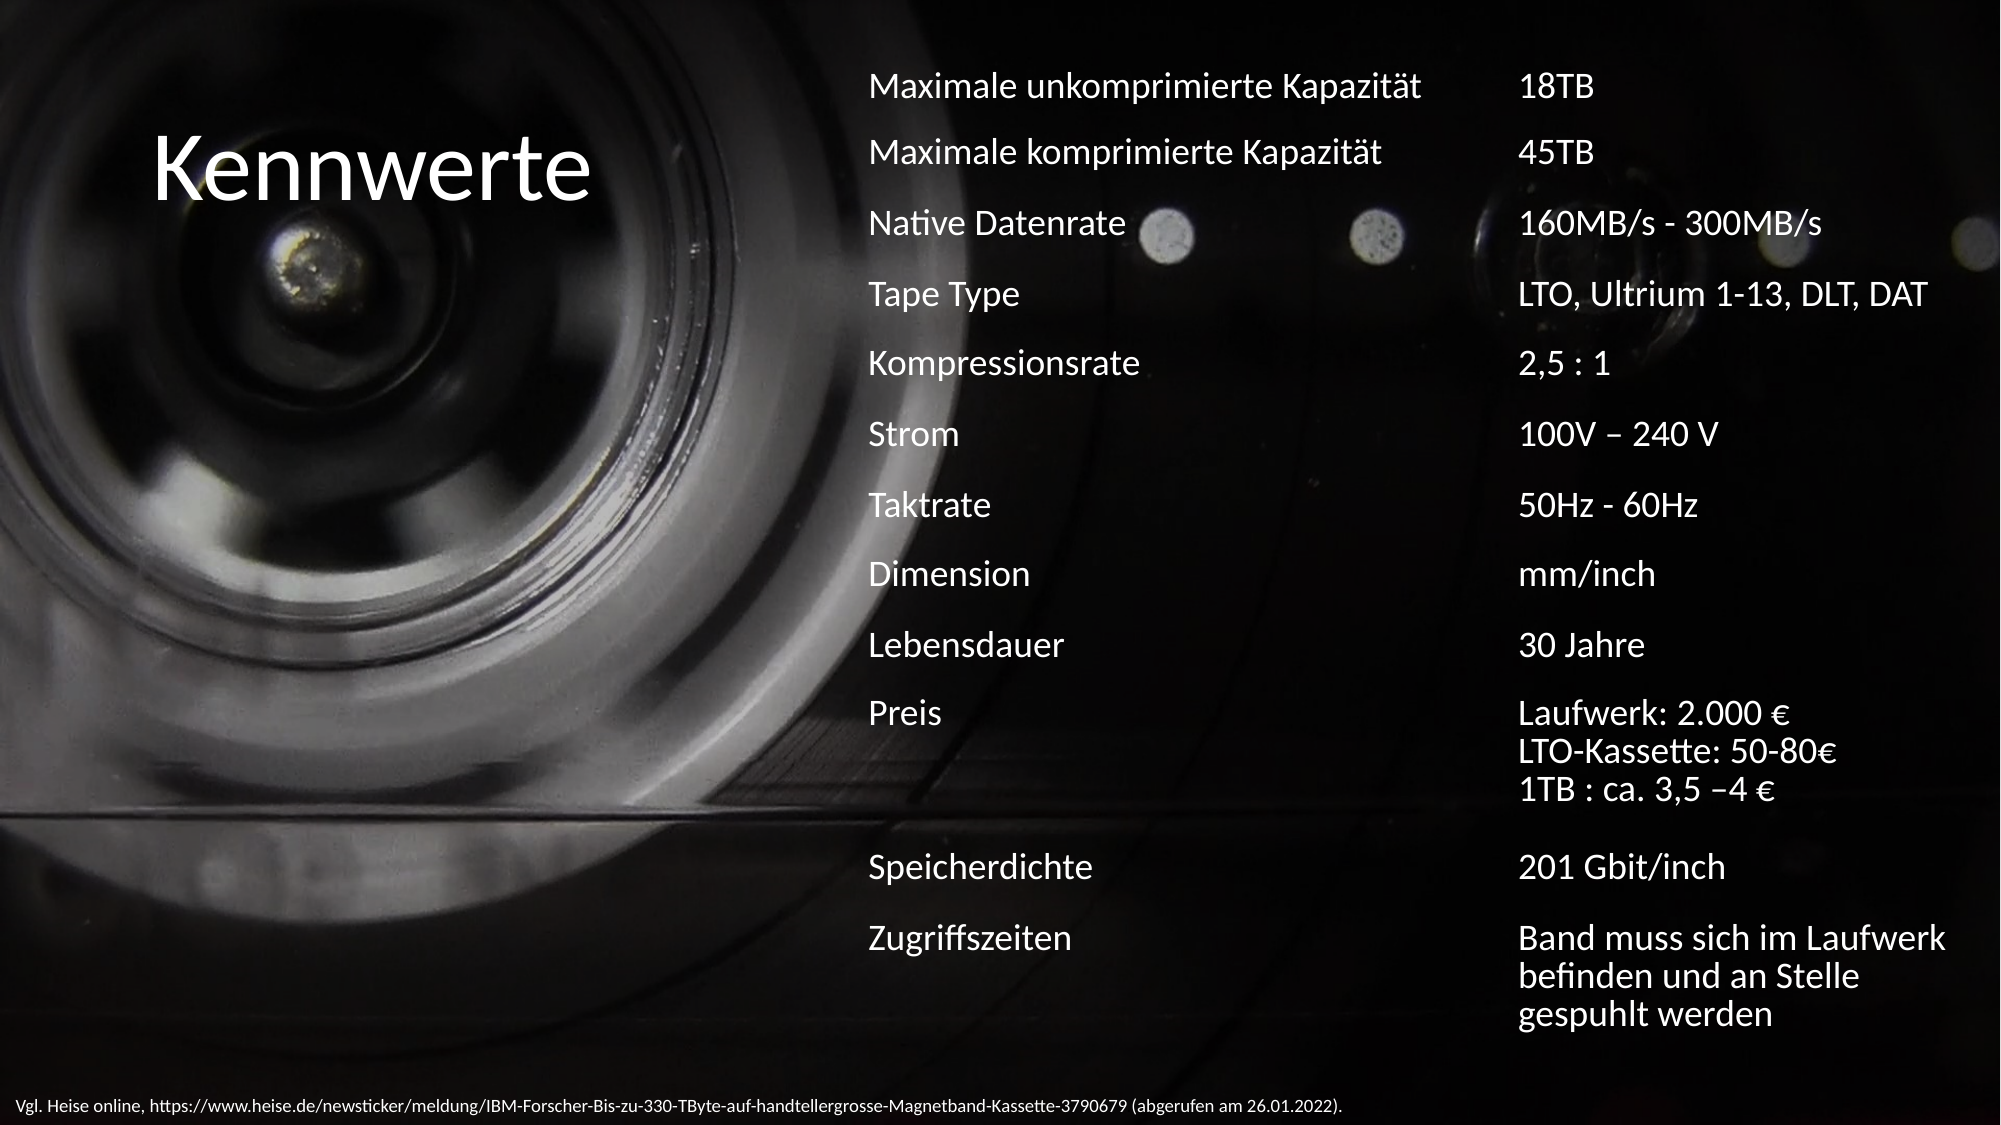

# Kennwerte
| Maximale unkomprimierte Kapazität | 18TB |
| --- | --- |
| Maximale komprimierte Kapazität | 45TB |
| Native Datenrate | 160MB/s - 300MB/s |
| Tape Type | LTO, Ultrium 1-13, DLT, DAT |
| Kompressionsrate | 2,5 : 1 |
| Strom | 100V – 240 V |
| Taktrate | 50Hz - 60Hz |
| Dimension | mm/inch |
| Lebensdauer | 30 Jahre |
| Preis | Laufwerk: 2.000 € LTO-Kassette: 50-80€  1TB : ca. 3,5 –4 € |
| Speicherdichte | 201 Gbit/inch |
| Zugriffszeiten | Band muss sich im Laufwerk befinden und an Stelle gespuhlt werden |
Vgl. Heise online, https://www.heise.de/newsticker/meldung/IBM-Forscher-Bis-zu-330-TByte-auf-handtellergrosse-Magnetband-Kassette-3790679.(abgerufen am 26.01.2022).